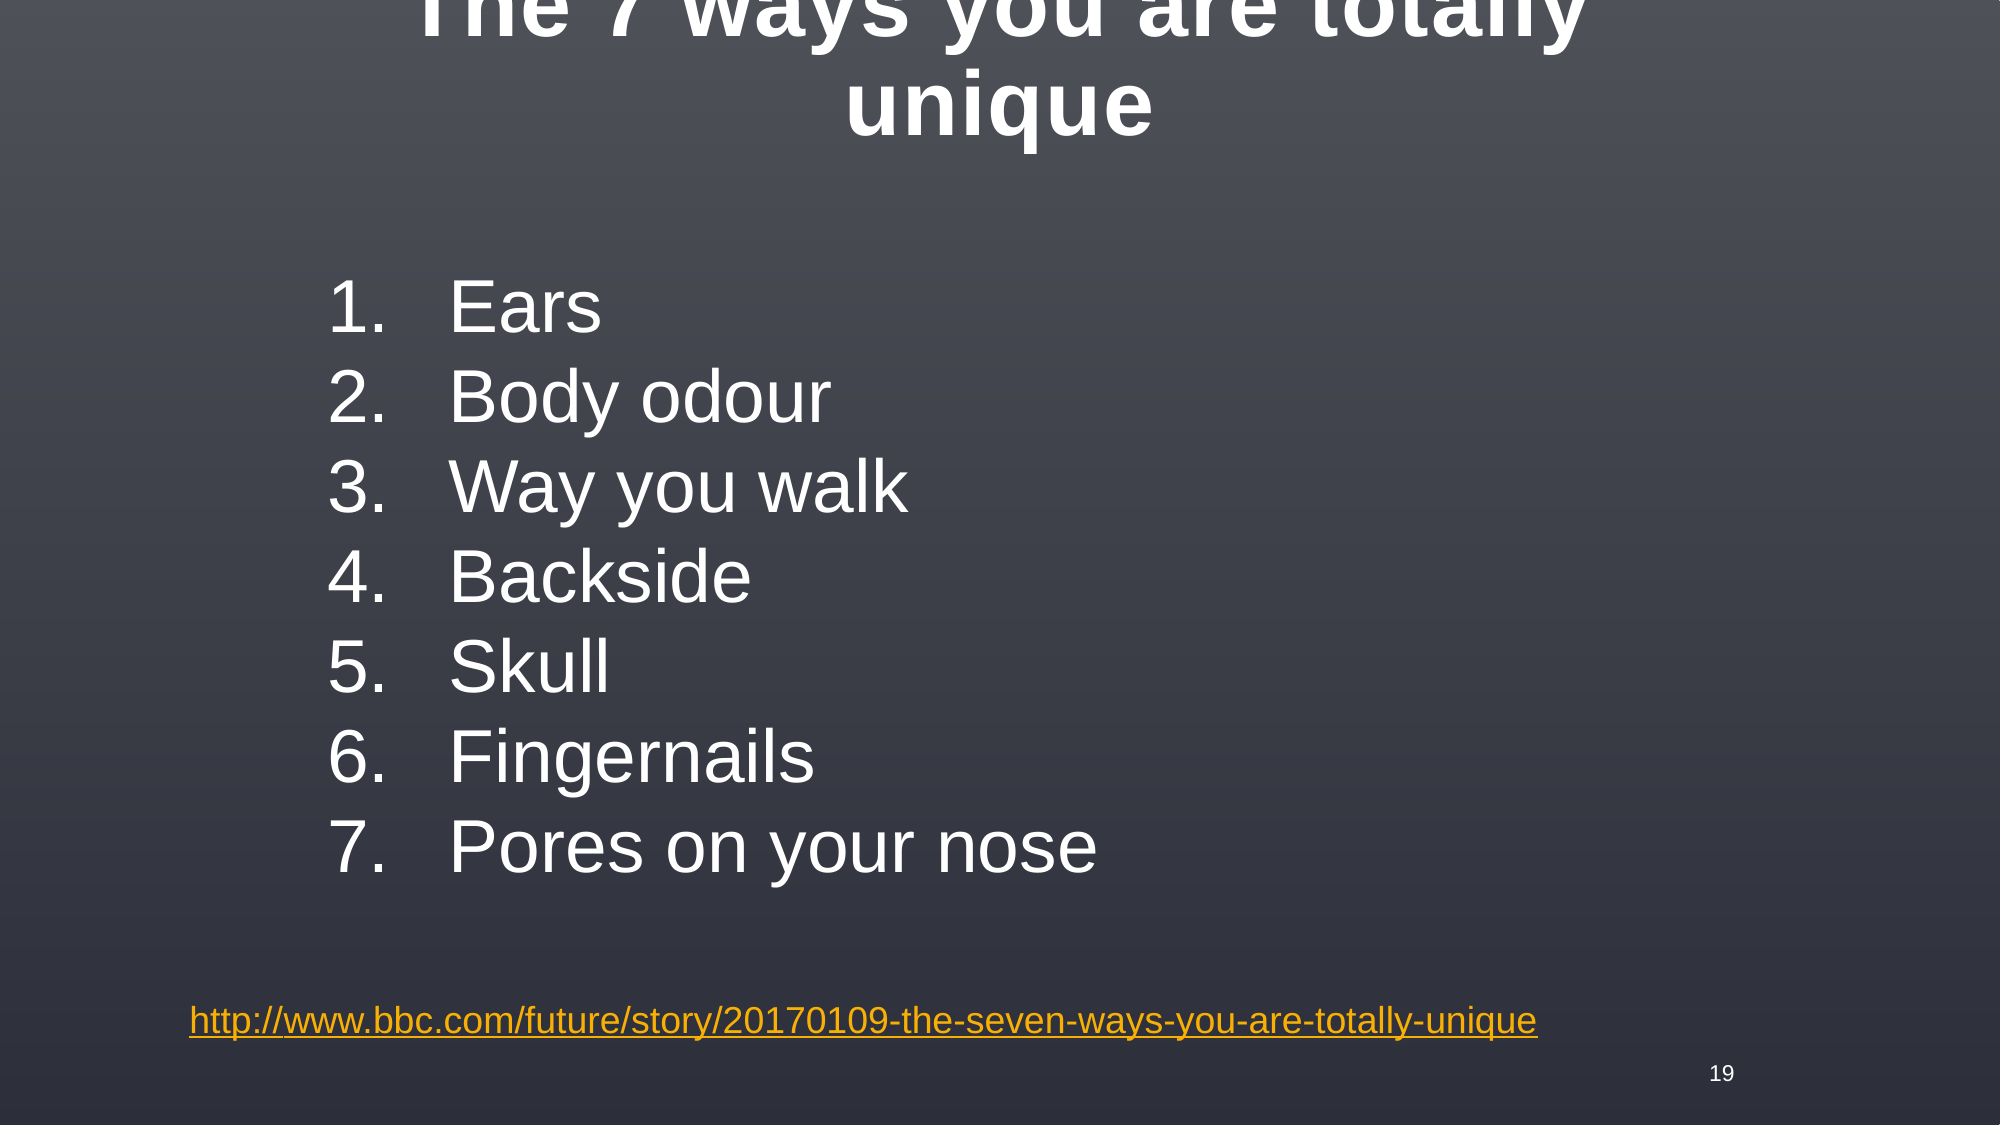

# The 7 ways you are totally unique
Ears
Body odour
Way you walk
Backside
Skull
Fingernails
Pores on your nose
http://www.bbc.com/future/story/20170109-the-seven-ways-you-are-totally-unique

19